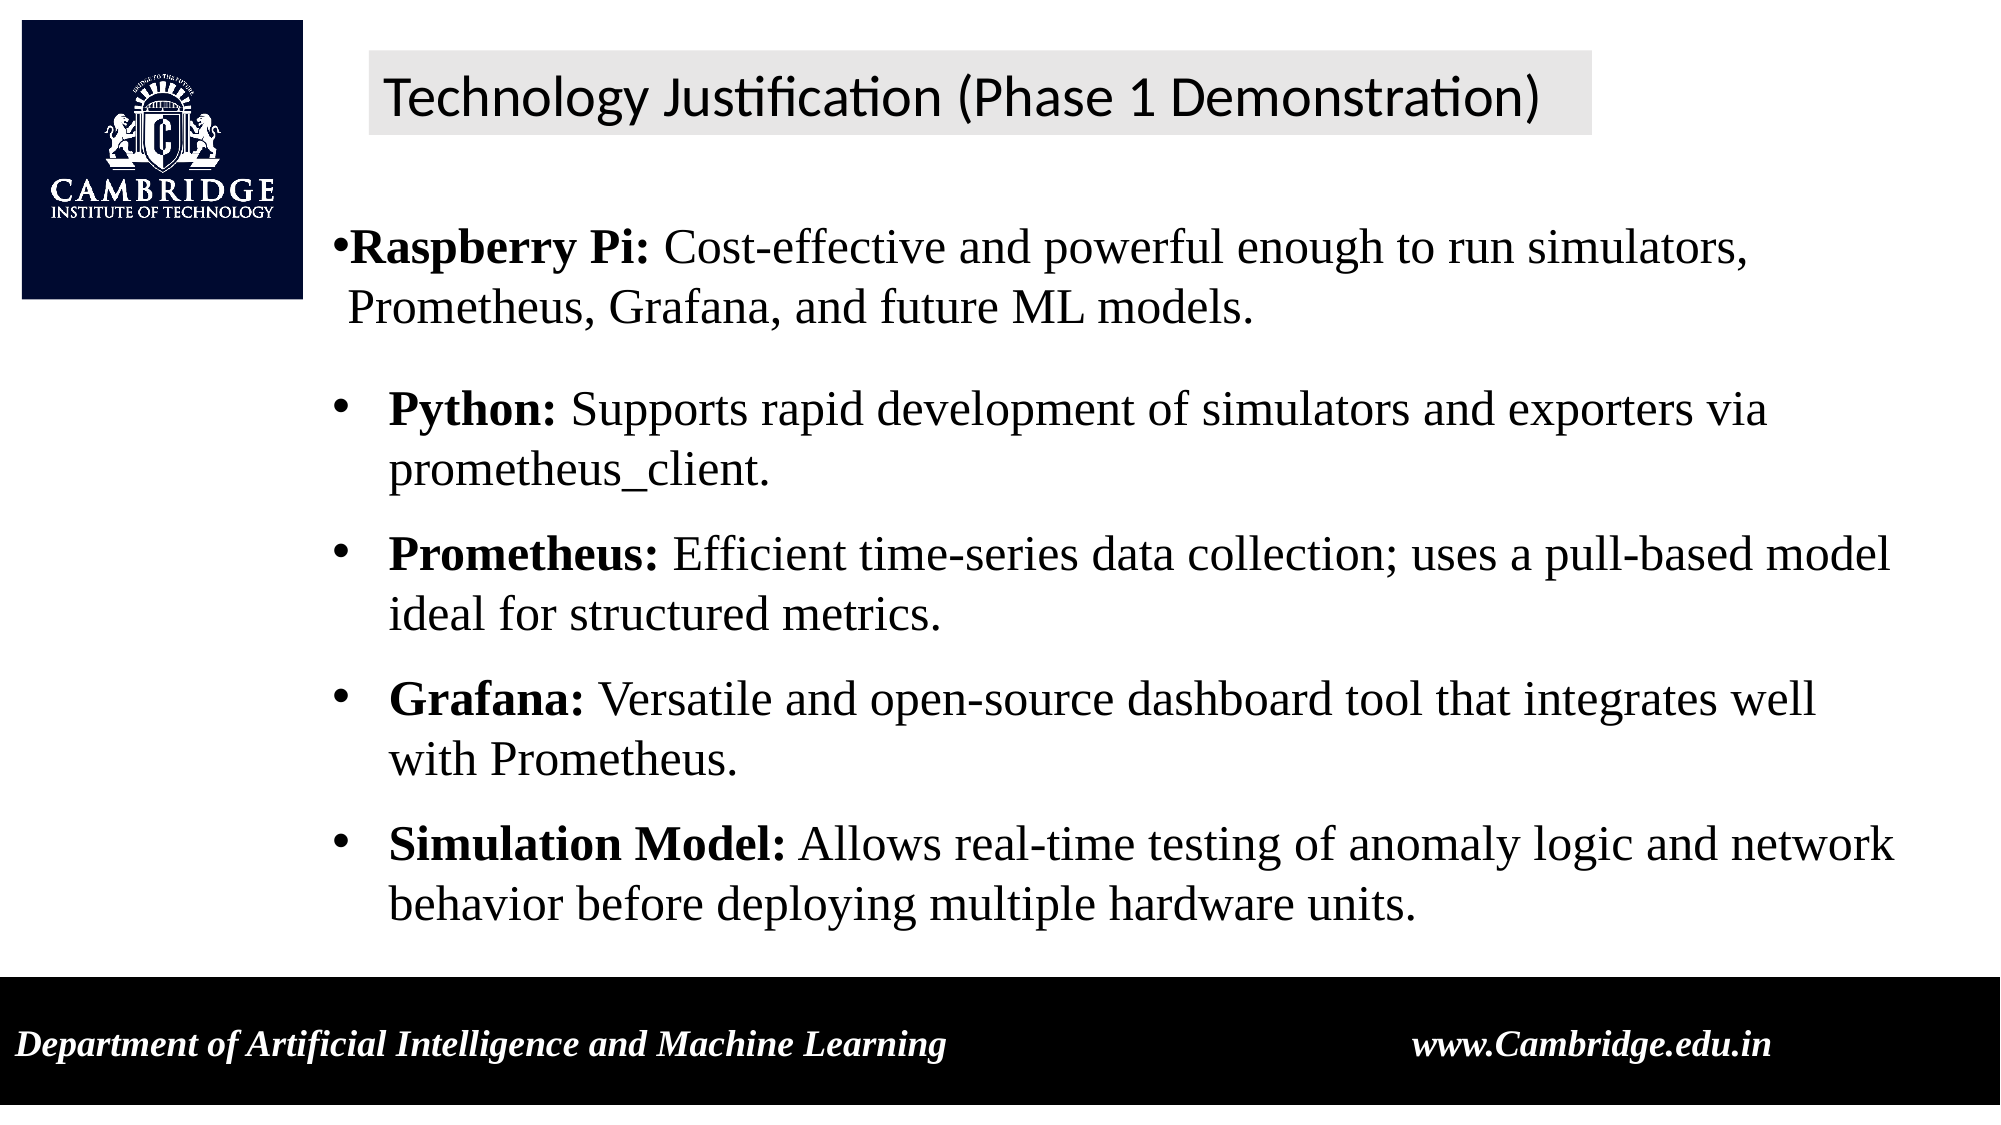

Technology Justification (Phase 1 Demonstration)

Raspberry Pi: Cost-effective and powerful enough to run simulators, Prometheus, Grafana, and future ML models.
Python: Supports rapid development of simulators and exporters via prometheus_client.
Prometheus: Efficient time-series data collection; uses a pull-based model ideal for structured metrics.
Grafana: Versatile and open-source dashboard tool that integrates well with Prometheus.
Simulation Model: Allows real-time testing of anomaly logic and network behavior before deploying multiple hardware units.

Department of Artificial Intelligence and Machine Learning                                                 www.Cambridge.edu.in